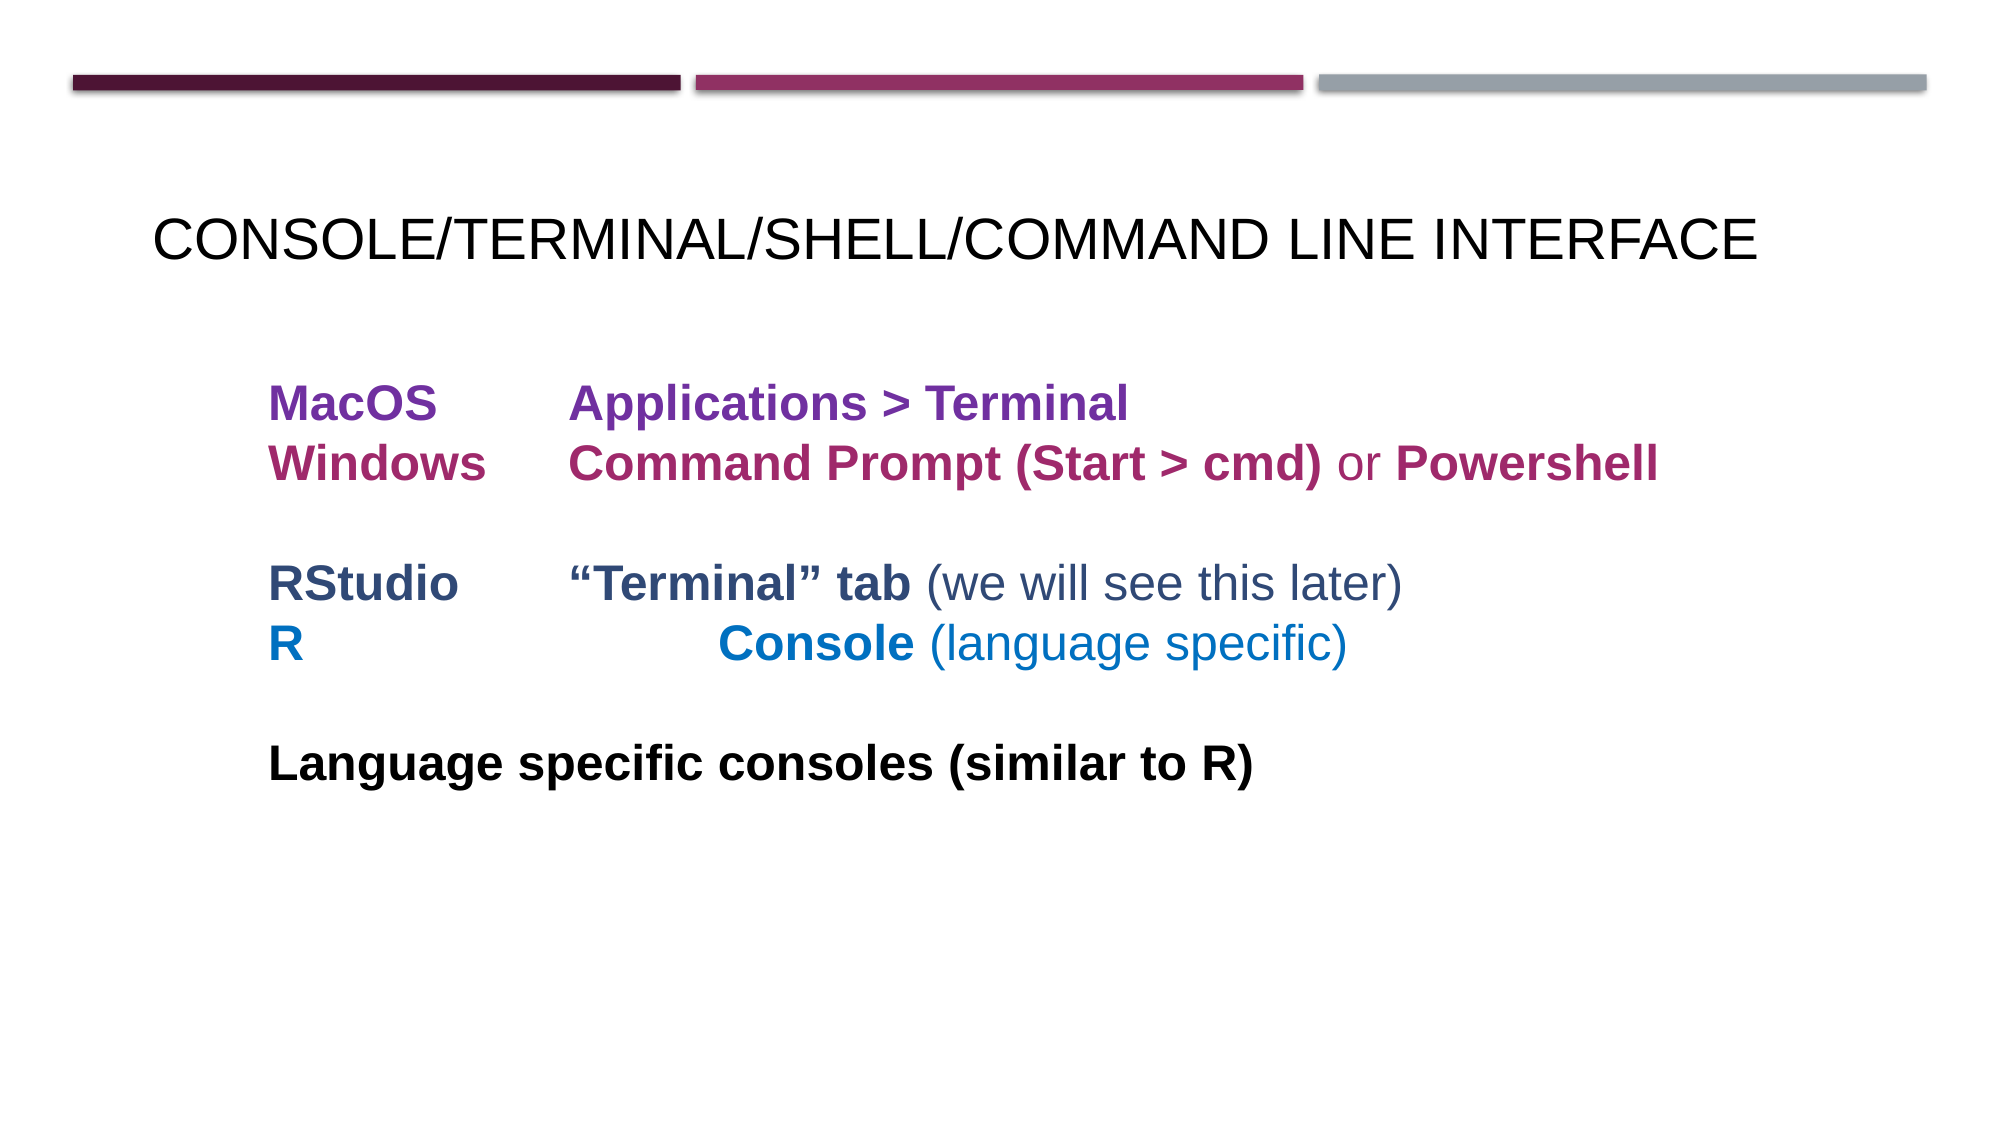

# Console/Terminal/Shell/Command Line Interface
MacOS 	Applications > Terminal
Windows	Command Prompt (Start > cmd) or Powershell

RStudio	“Terminal” tab (we will see this later)
R			Console (language specific)

Language specific consoles (similar to R)